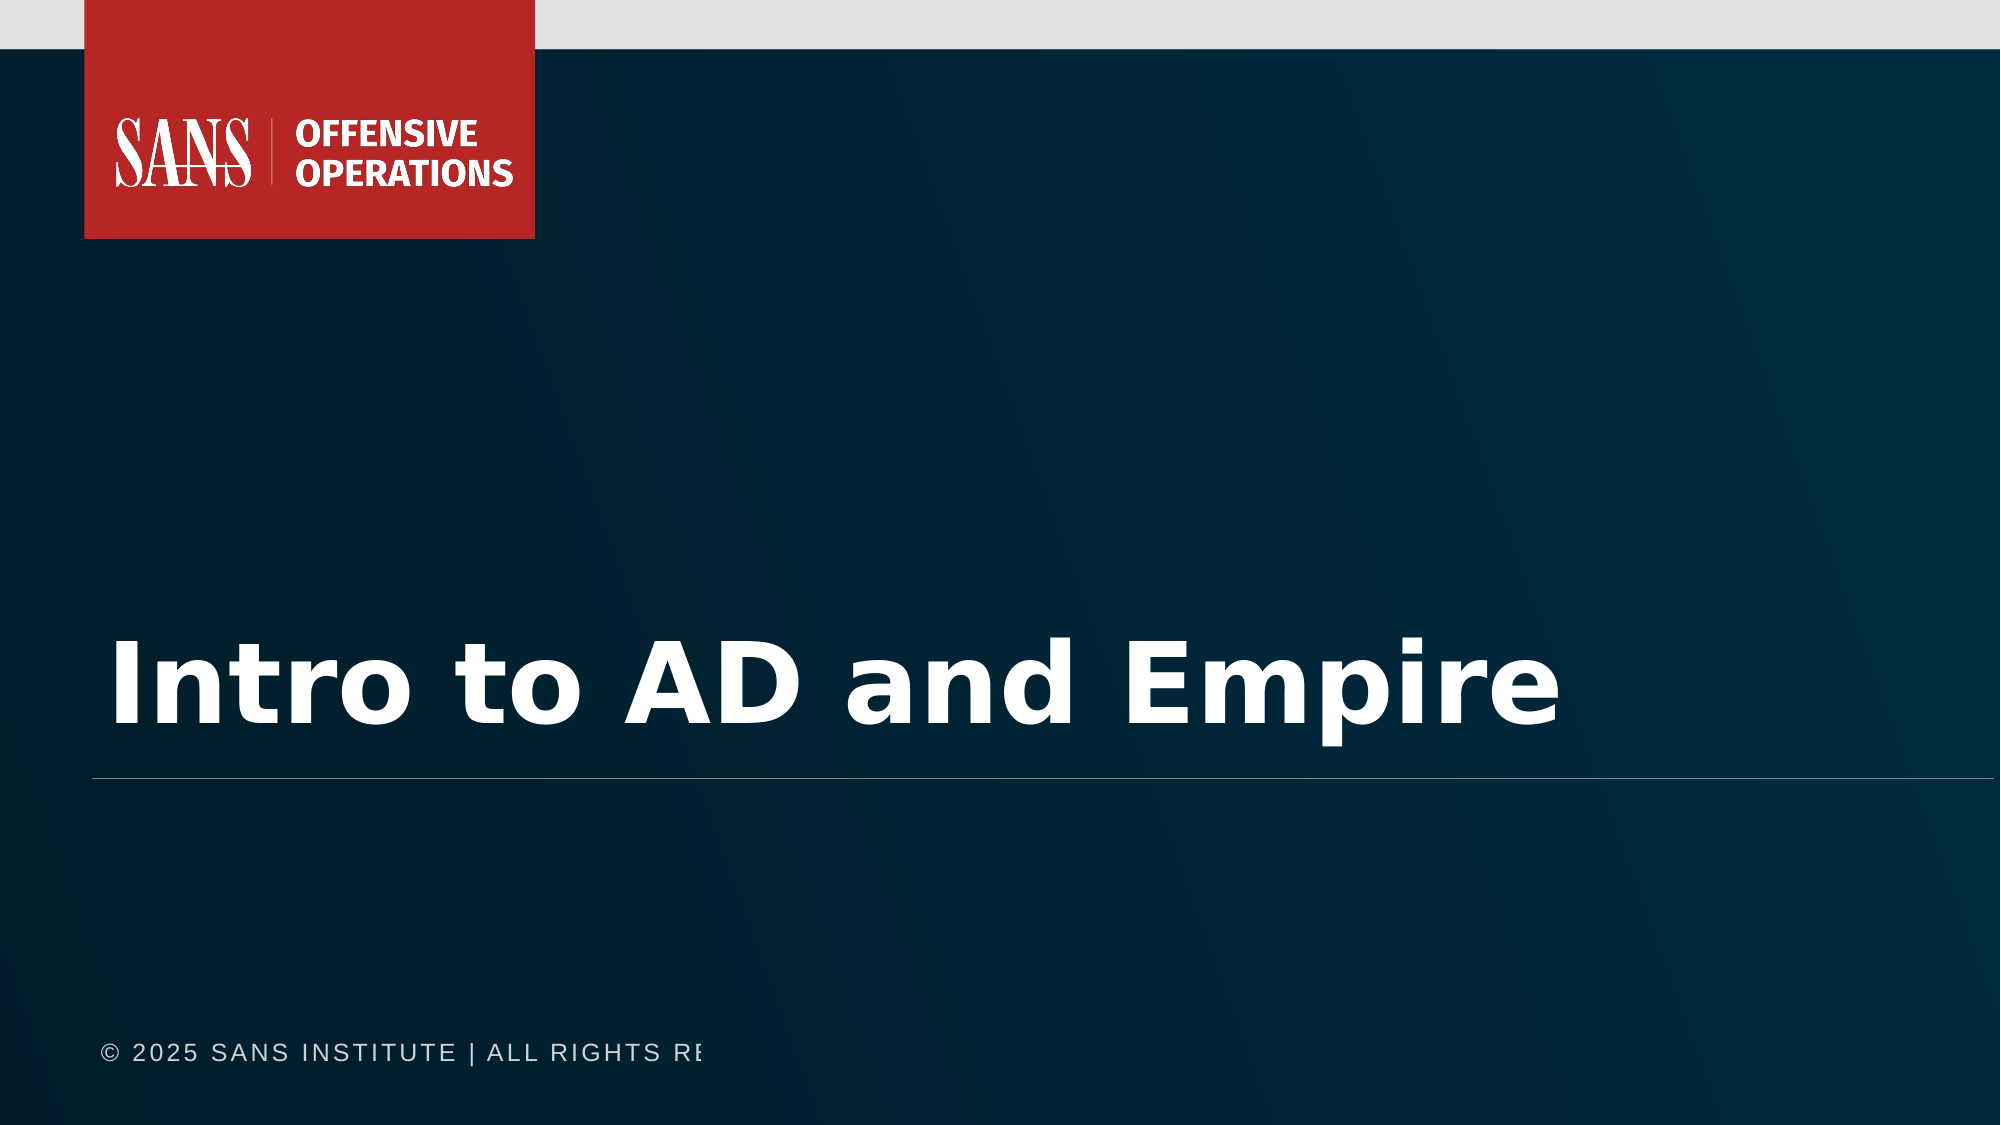

Intro to AD and Empire

© 2025 SANS Institute | All Rights Reserved